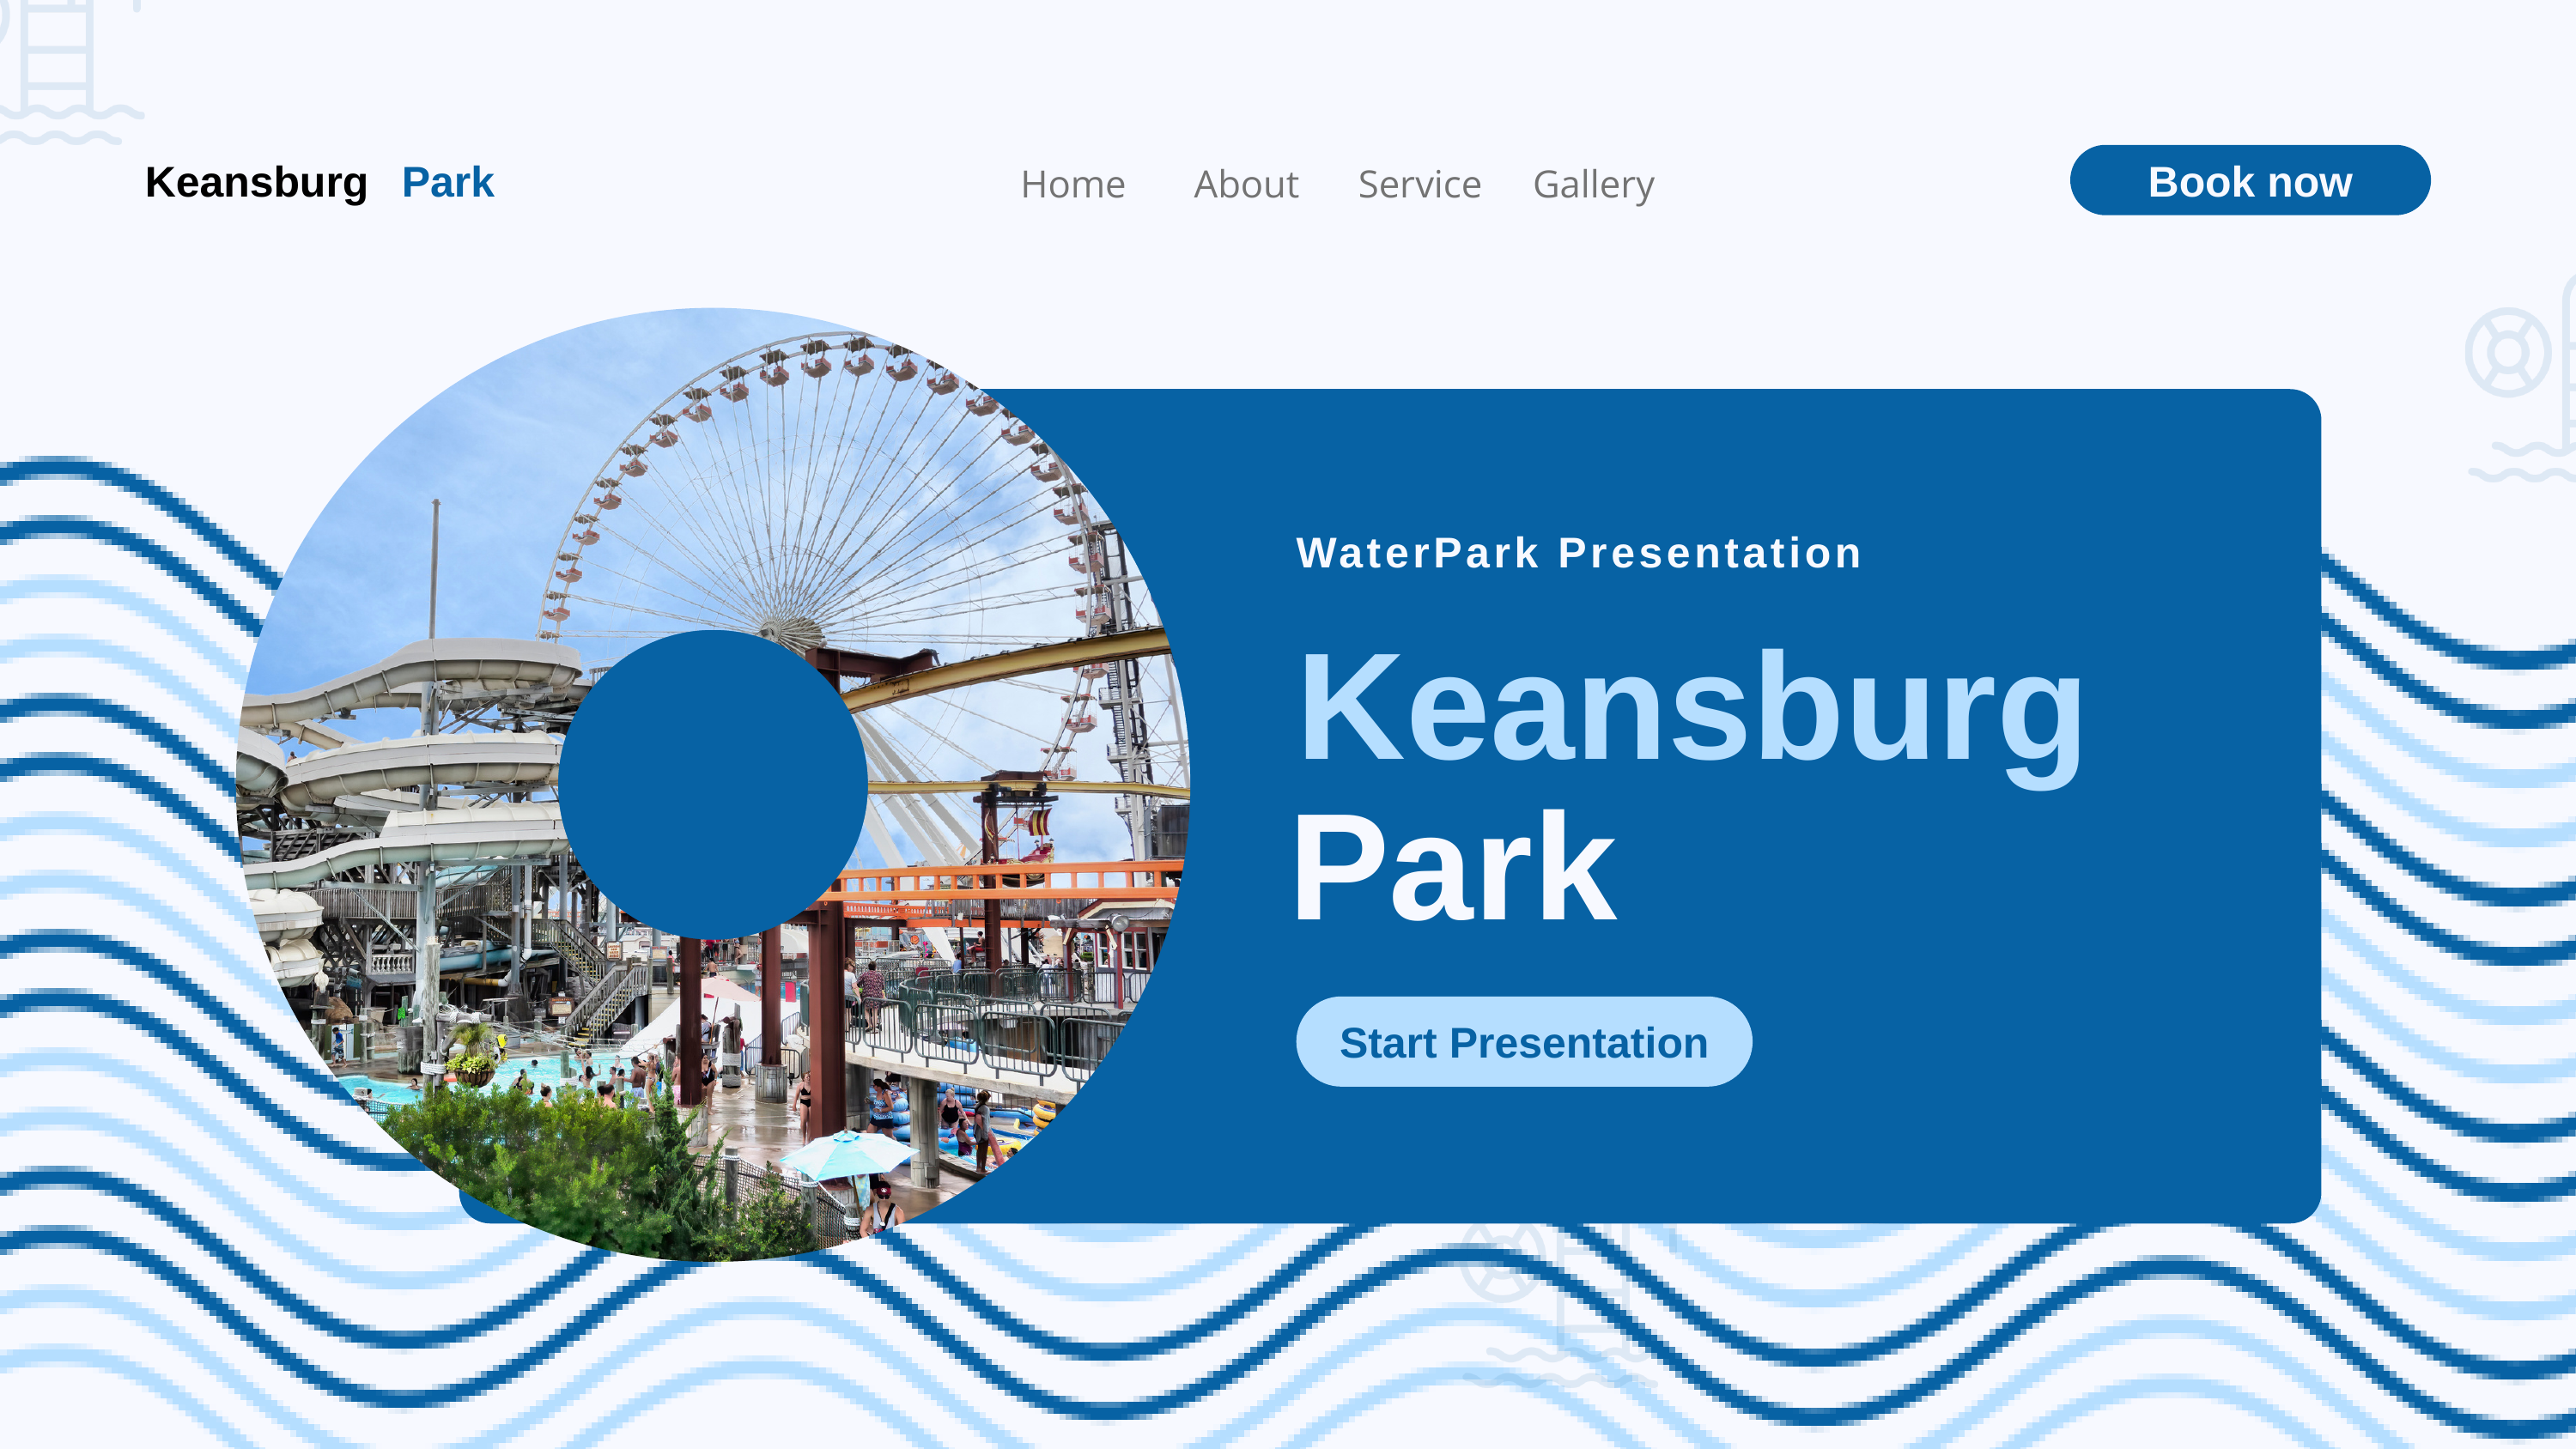

Keansburg
Park
Book now
Home
About
Service
Gallery

WaterPark Presentation

Keansburg

Park

Start Presentation